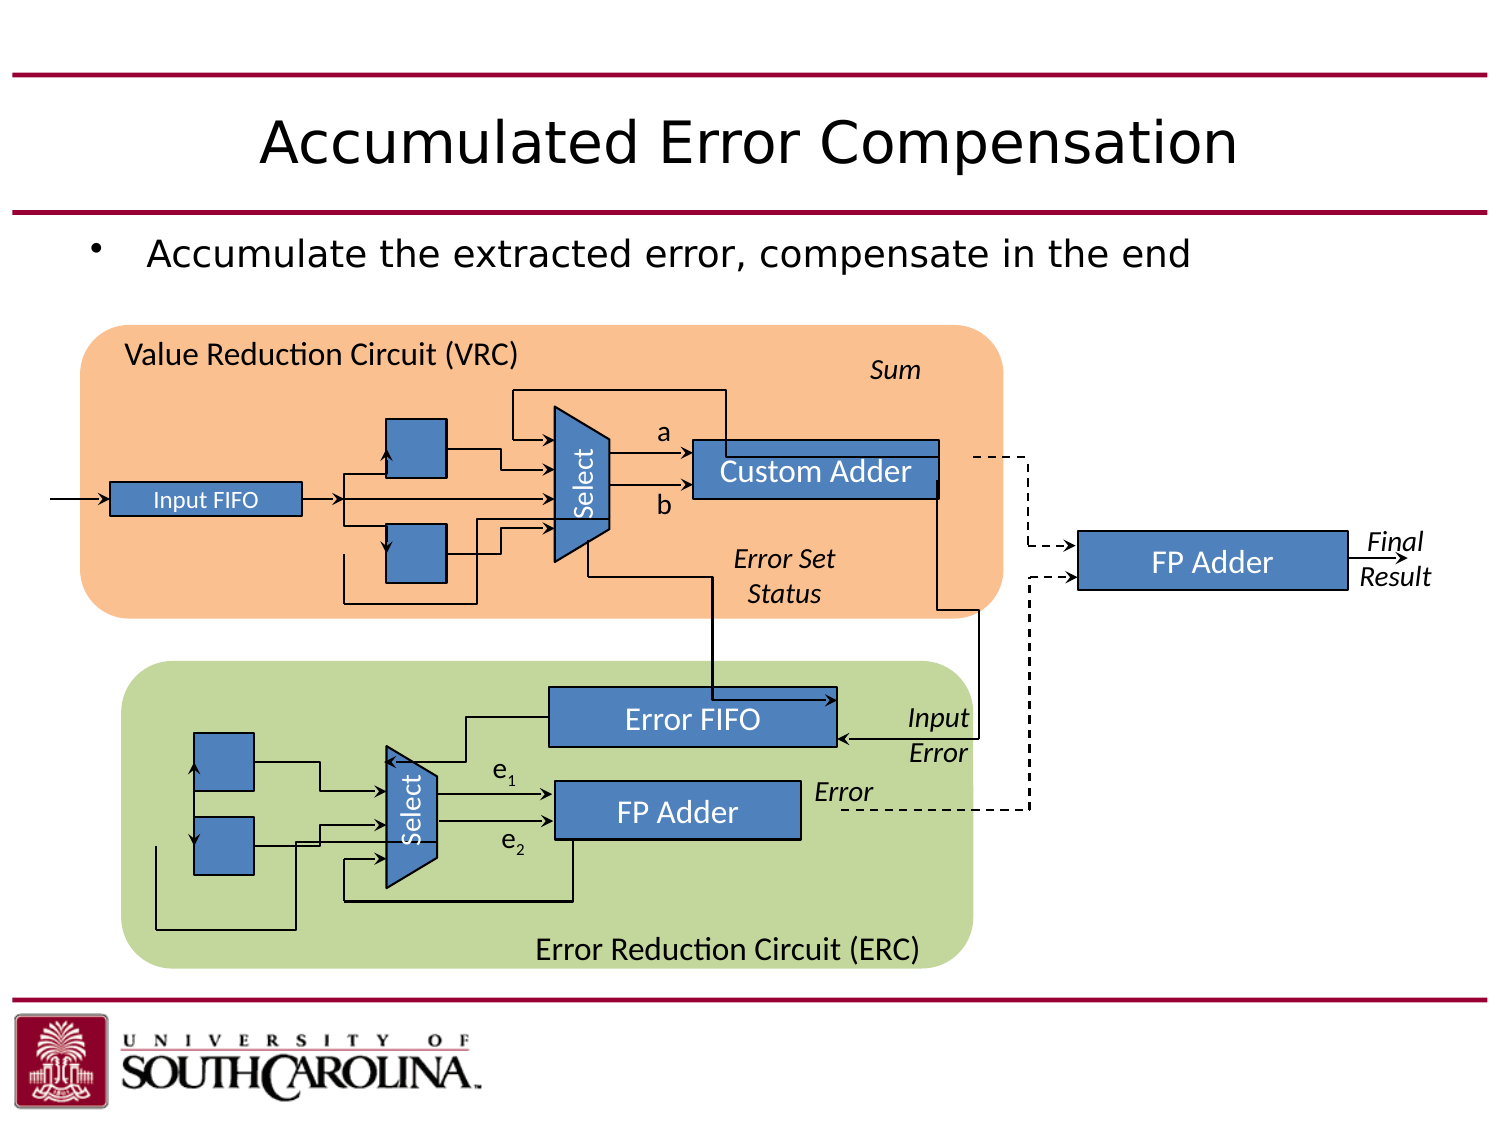

# Accumulated Error Compensation
Accumulate the extracted error, compensate in the end

Value Reduction Circuit (VRC)

Custom Adder

Select
Input FIFO

Sum
a
b
Final Result
FP Adder

Error FIFO
Input Error

e1
Error
FP Adder
Select

e2

Error Reduction Circuit (ERC)
Error Set Status